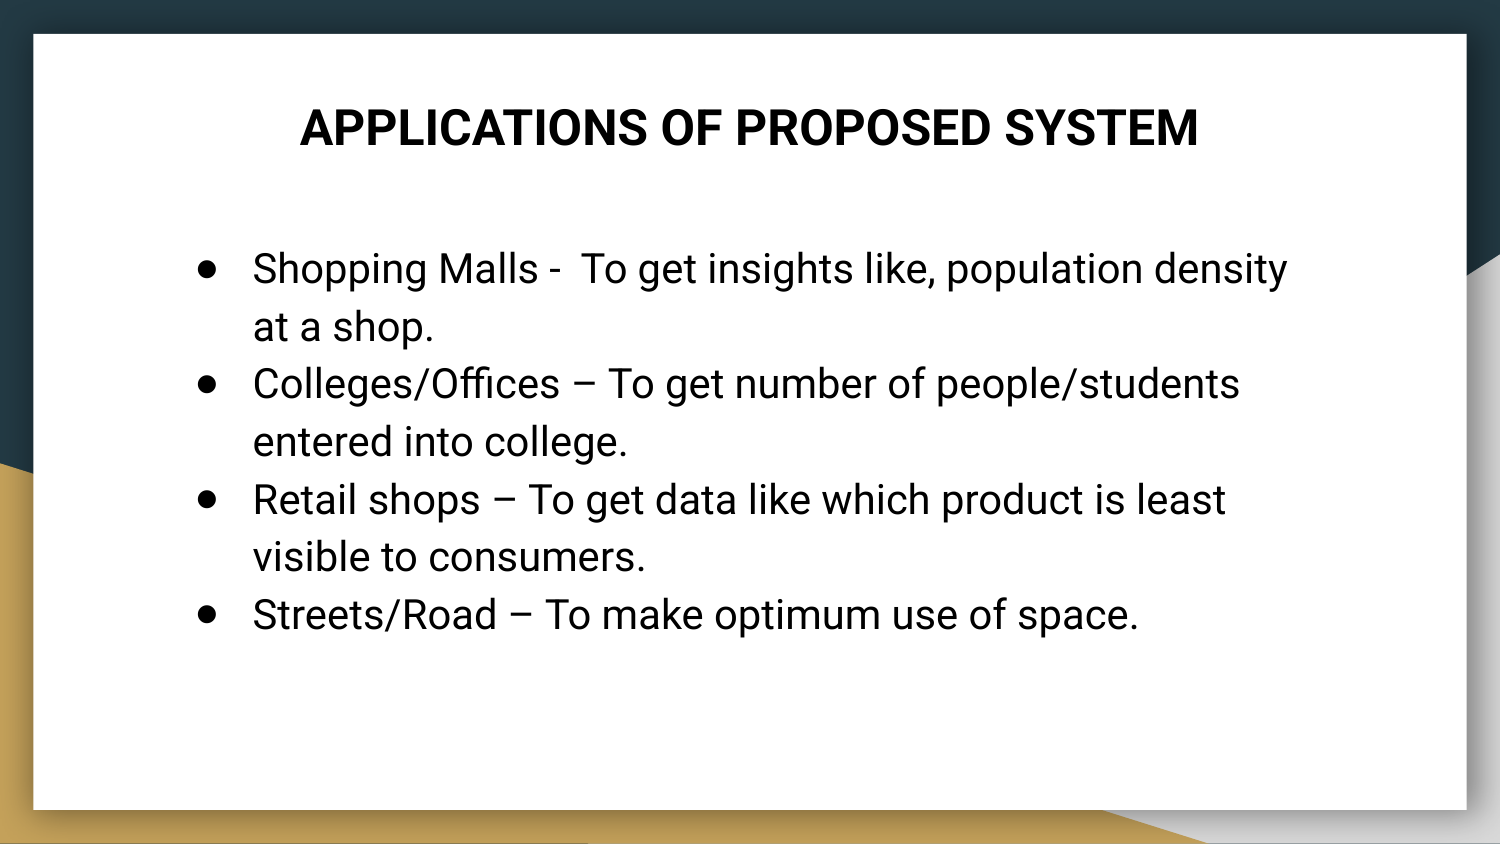

# APPLICATIONS OF PROPOSED SYSTEM
Shopping Malls -  To get insights like, population density at a shop.
Colleges/Offices – To get number of people/students entered into college.
Retail shops – To get data like which product is least visible to consumers.
Streets/Road – To make optimum use of space.